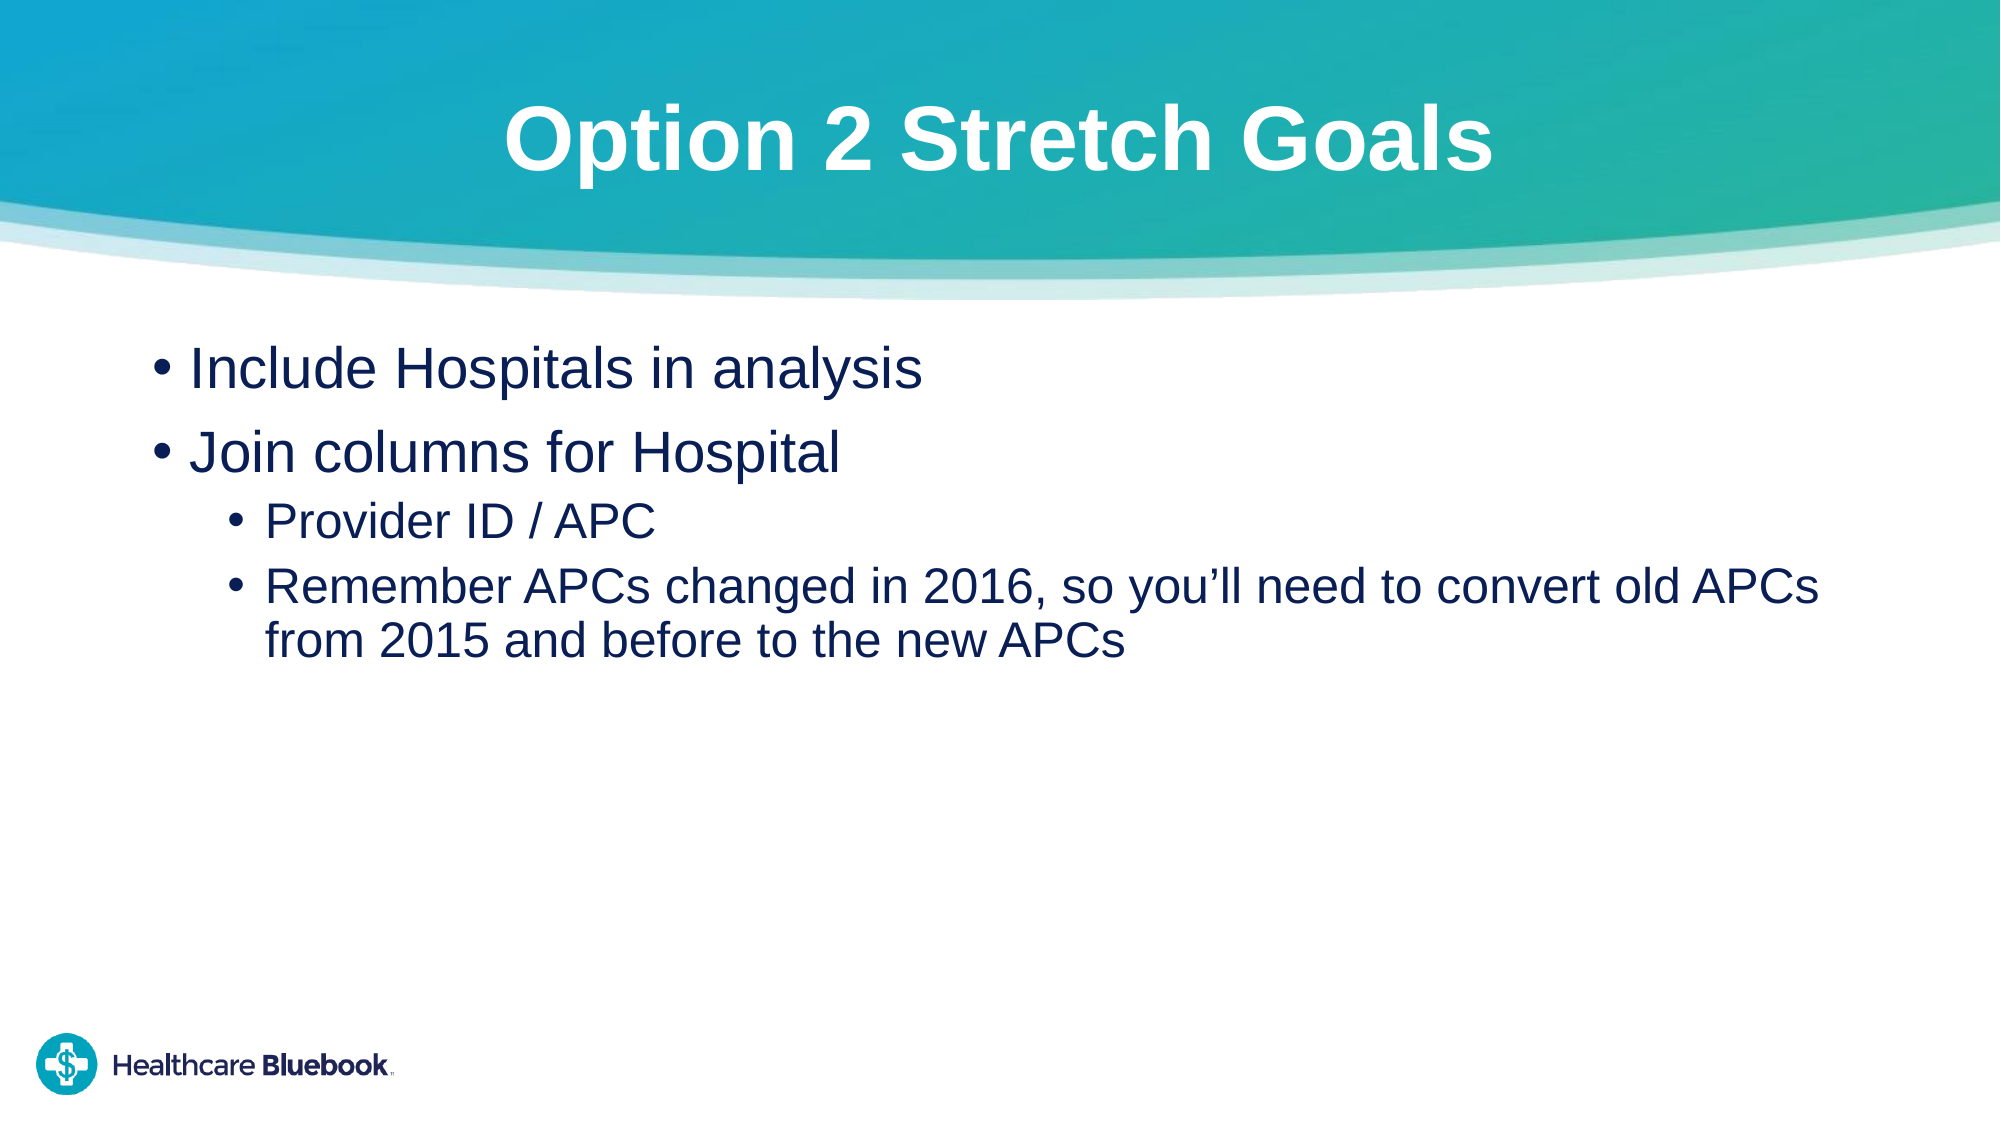

# Option 2 Stretch Goals
Include Hospitals in analysis
Join columns for Hospital
Provider ID / APC
Remember APCs changed in 2016, so you’ll need to convert old APCs from 2015 and before to the new APCs